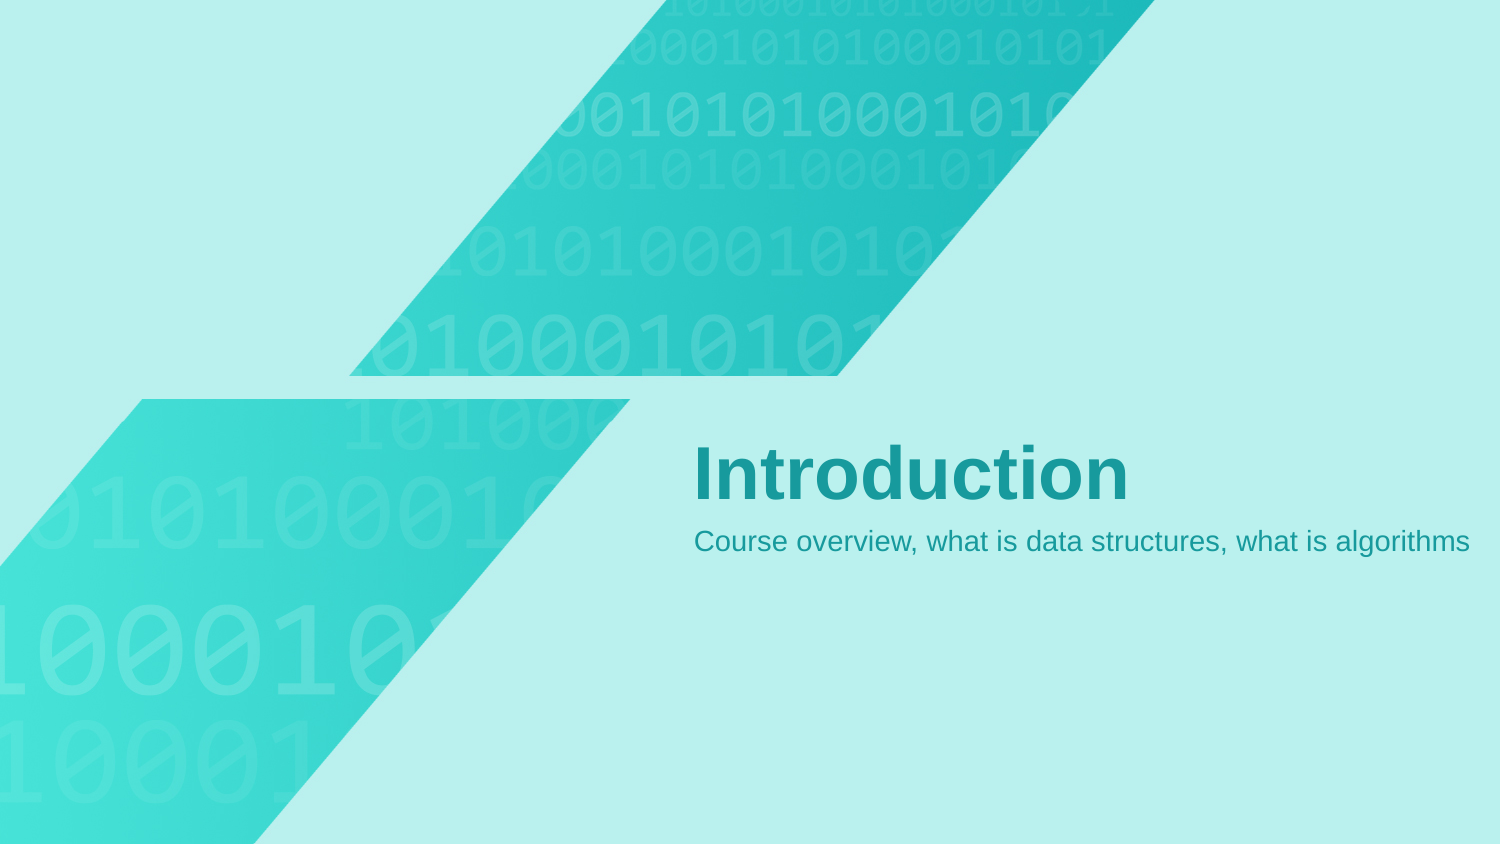

Introduction
Course overview, what is data structures, what is algorithms